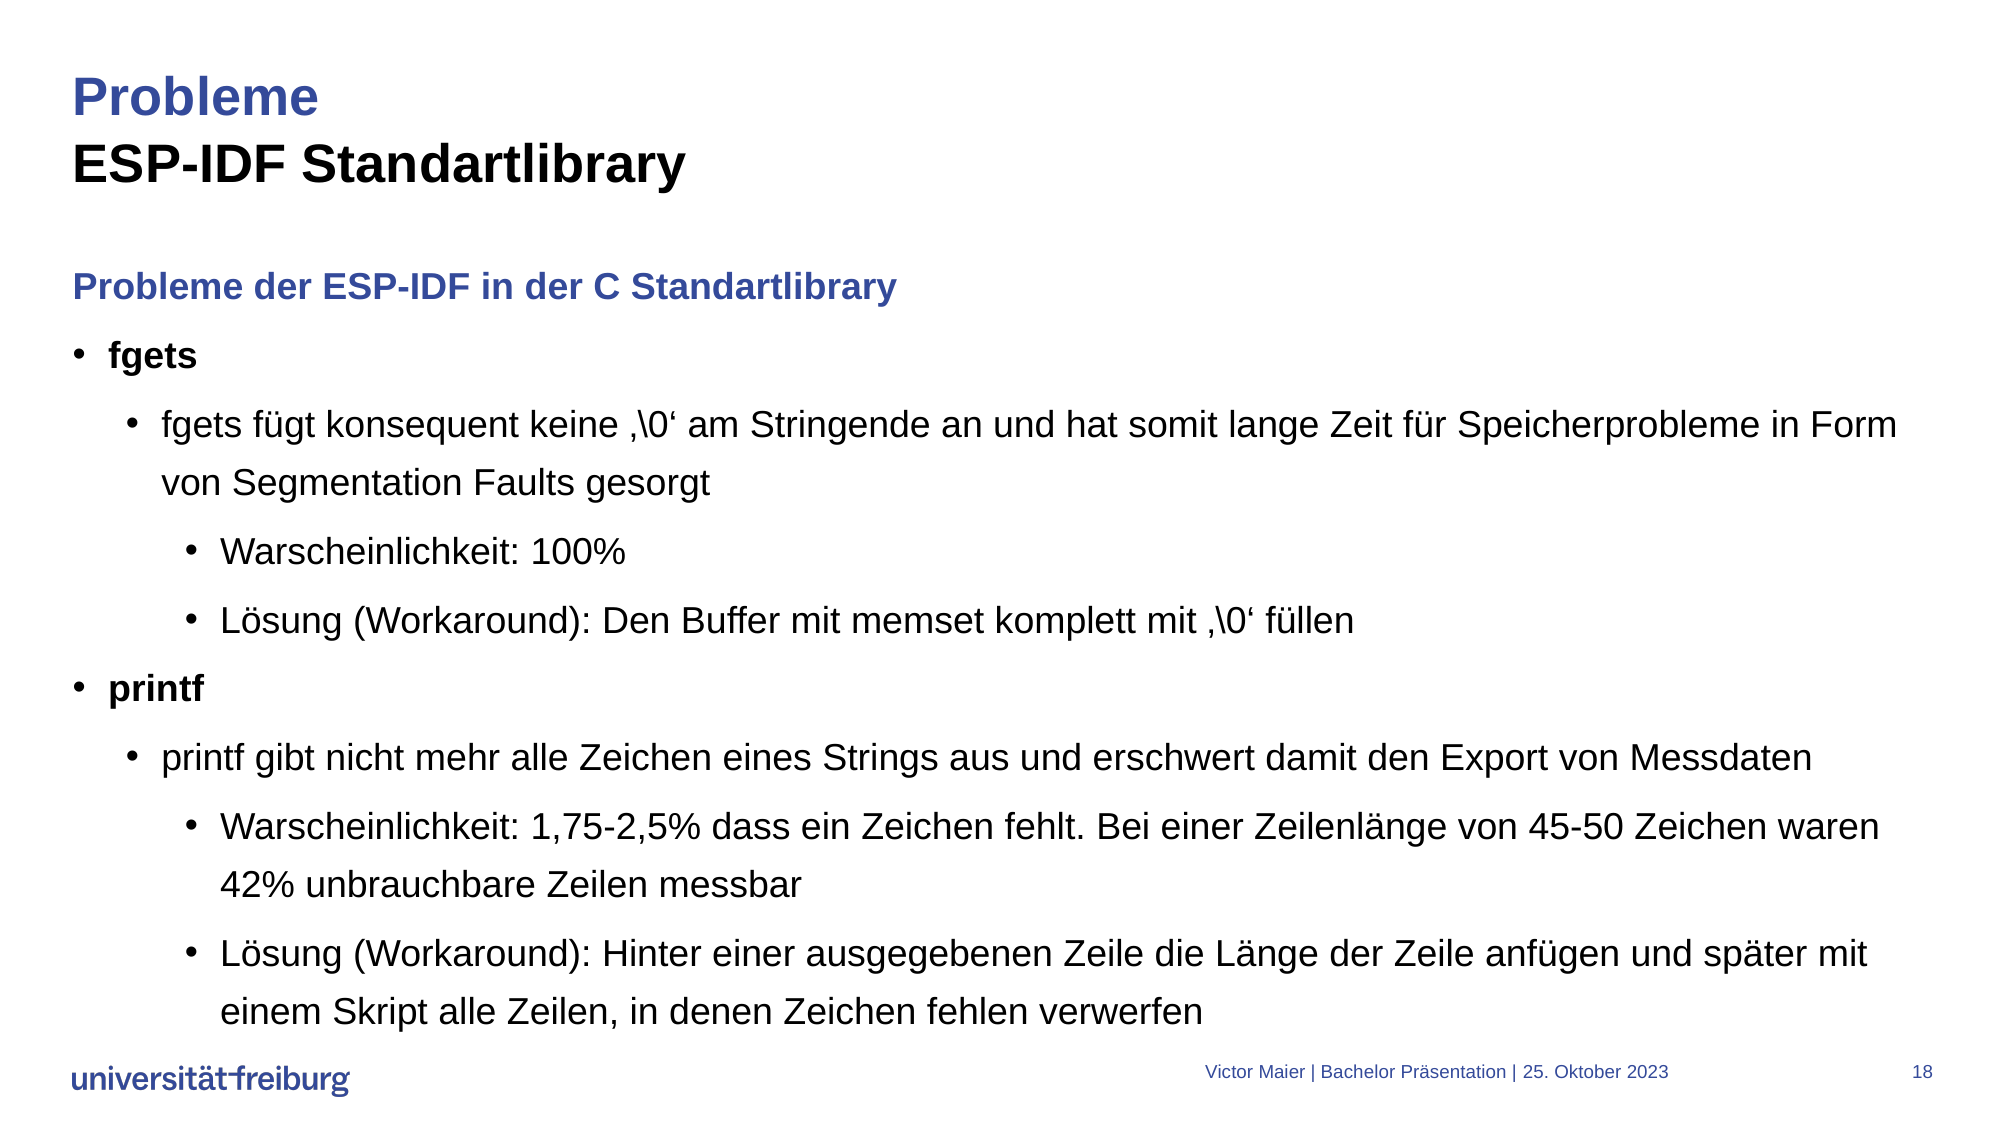

# Probleme ESP-IDF Standartlibrary
Probleme der ESP-IDF in der C Standartlibrary
fgets
fgets fügt konsequent keine ‚\0‘ am Stringende an und hat somit lange Zeit für Speicherprobleme in Form von Segmentation Faults gesorgt
Warscheinlichkeit: 100%
Lösung (Workaround): Den Buffer mit memset komplett mit ‚\0‘ füllen
printf
printf gibt nicht mehr alle Zeichen eines Strings aus und erschwert damit den Export von Messdaten
Warscheinlichkeit: 1,75-2,5% dass ein Zeichen fehlt. Bei einer Zeilenlänge von 45-50 Zeichen waren 42% unbrauchbare Zeilen messbar
Lösung (Workaround): Hinter einer ausgegebenen Zeile die Länge der Zeile anfügen und später mit einem Skript alle Zeilen, in denen Zeichen fehlen verwerfen
Victor Maier | Bachelor Präsentation |
25. Oktober 2023
18